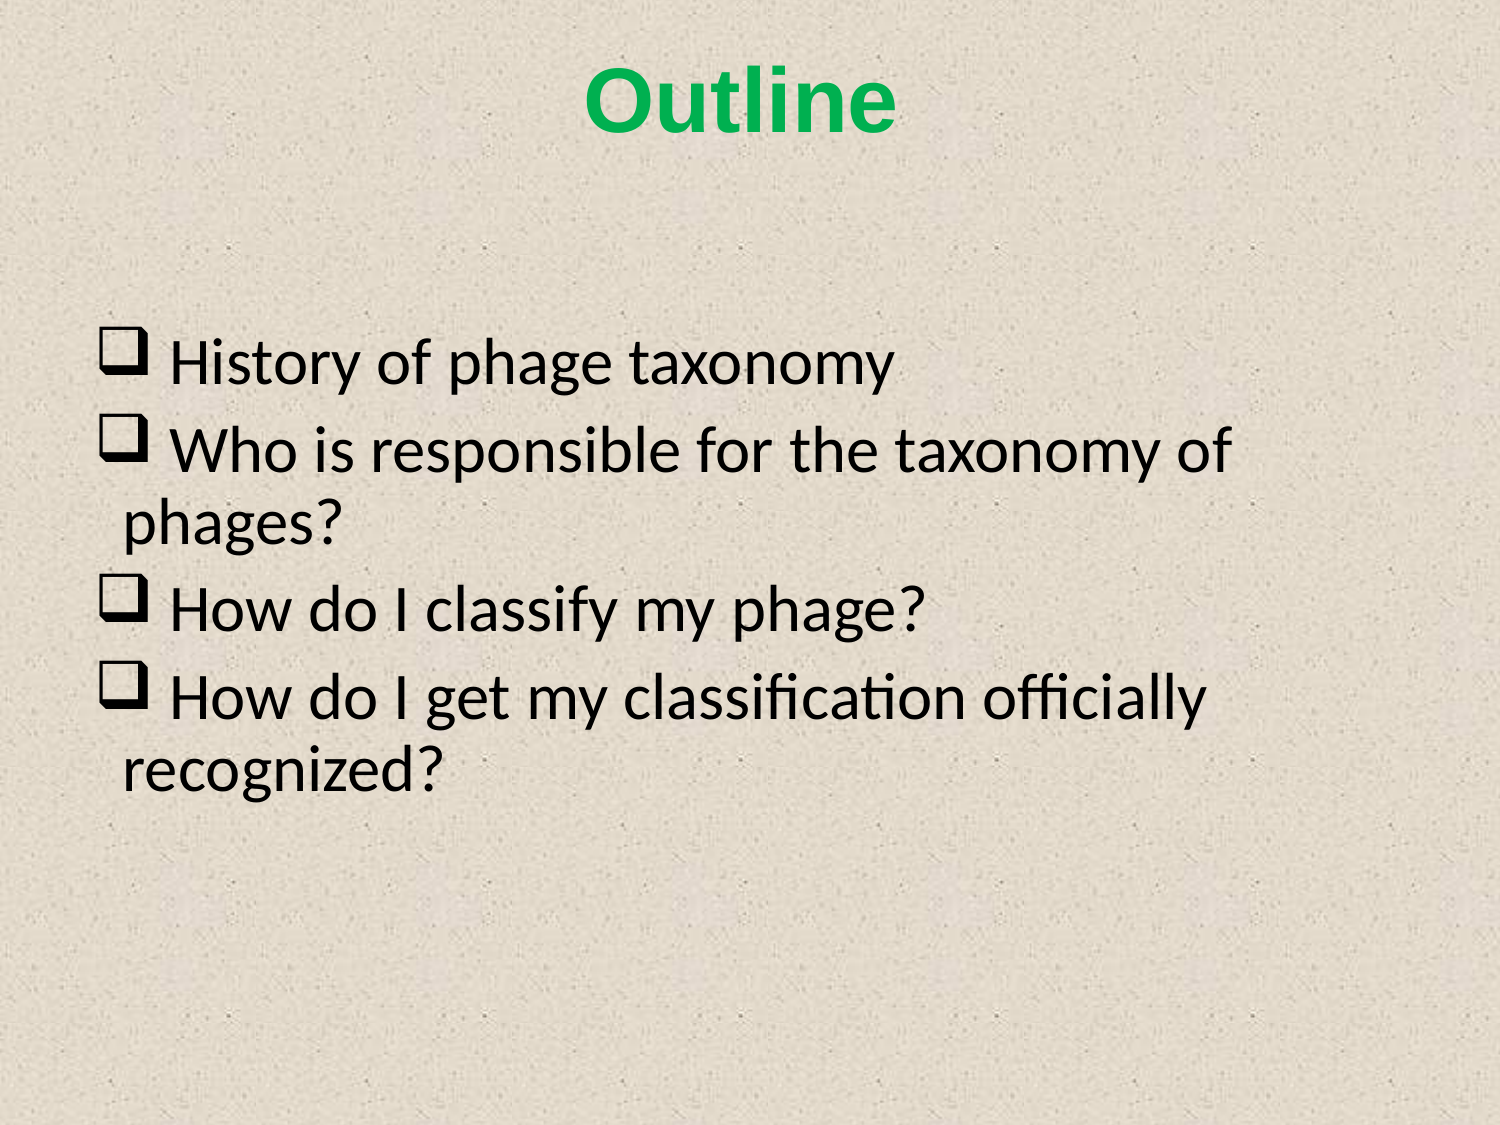

# Outline
 History of phage taxonomy
 Who is responsible for the taxonomy of phages?
 How do I classify my phage?
 How do I get my classification officially recognized?